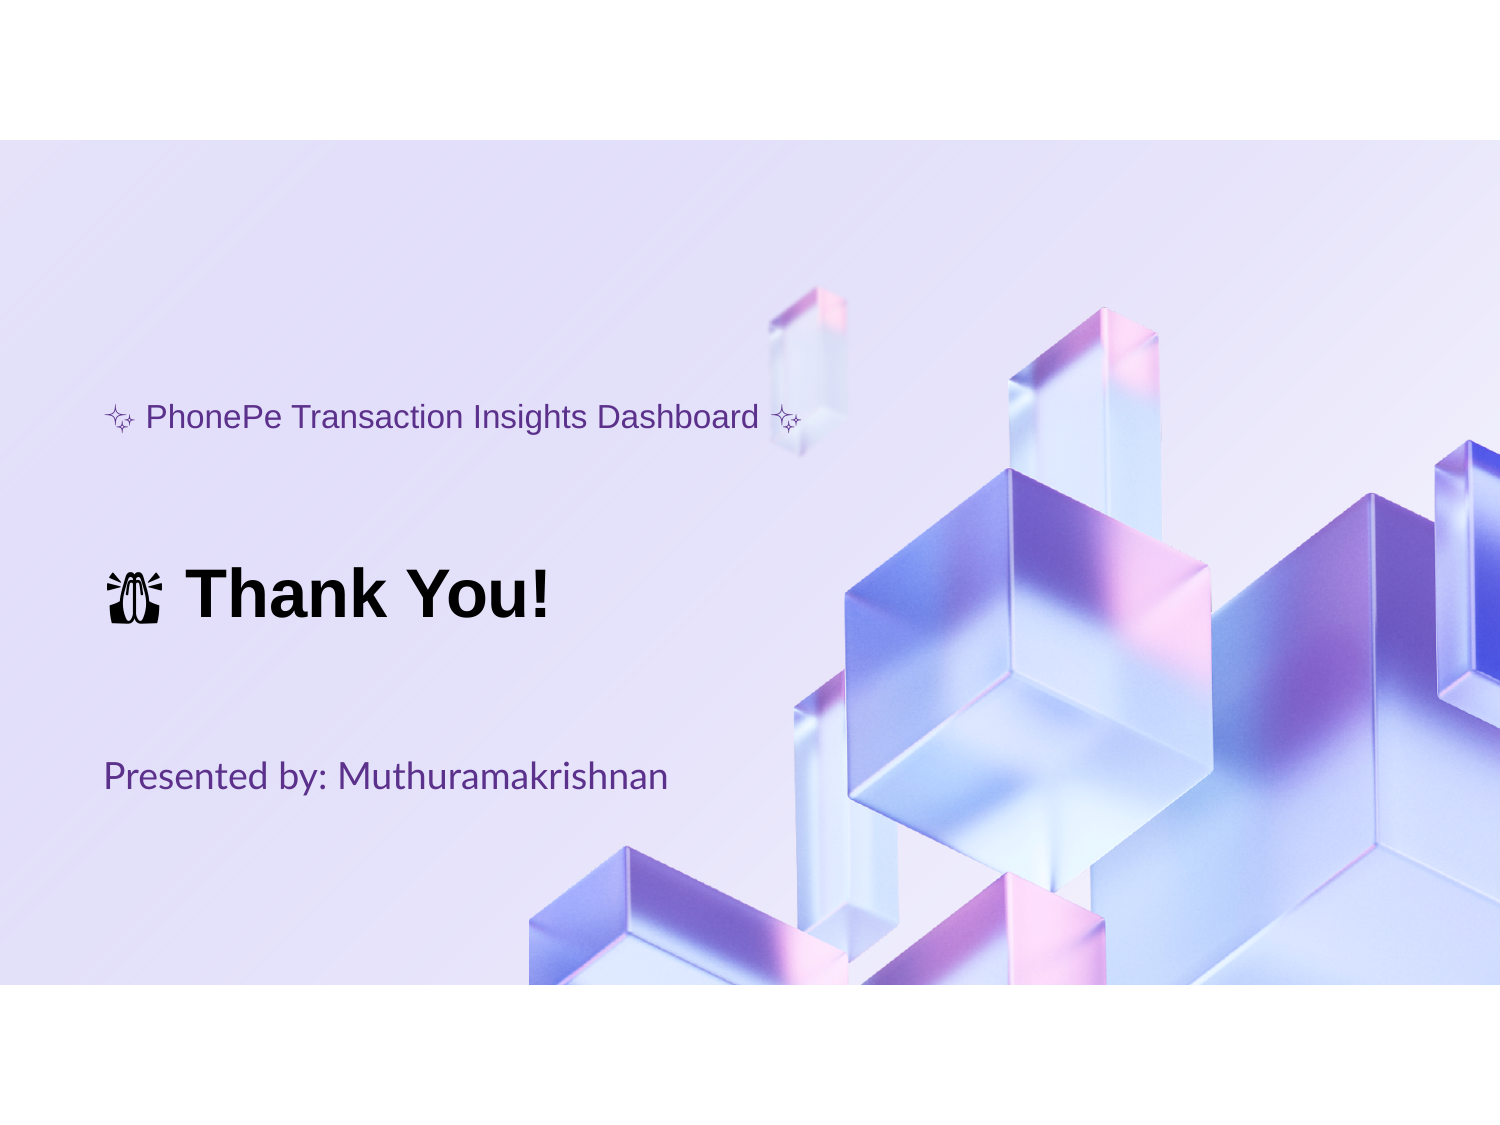

✨ PhonePe Transaction Insights Dashboard ✨
# 🙏 Thank You!
Presented by: Muthuramakrishnan